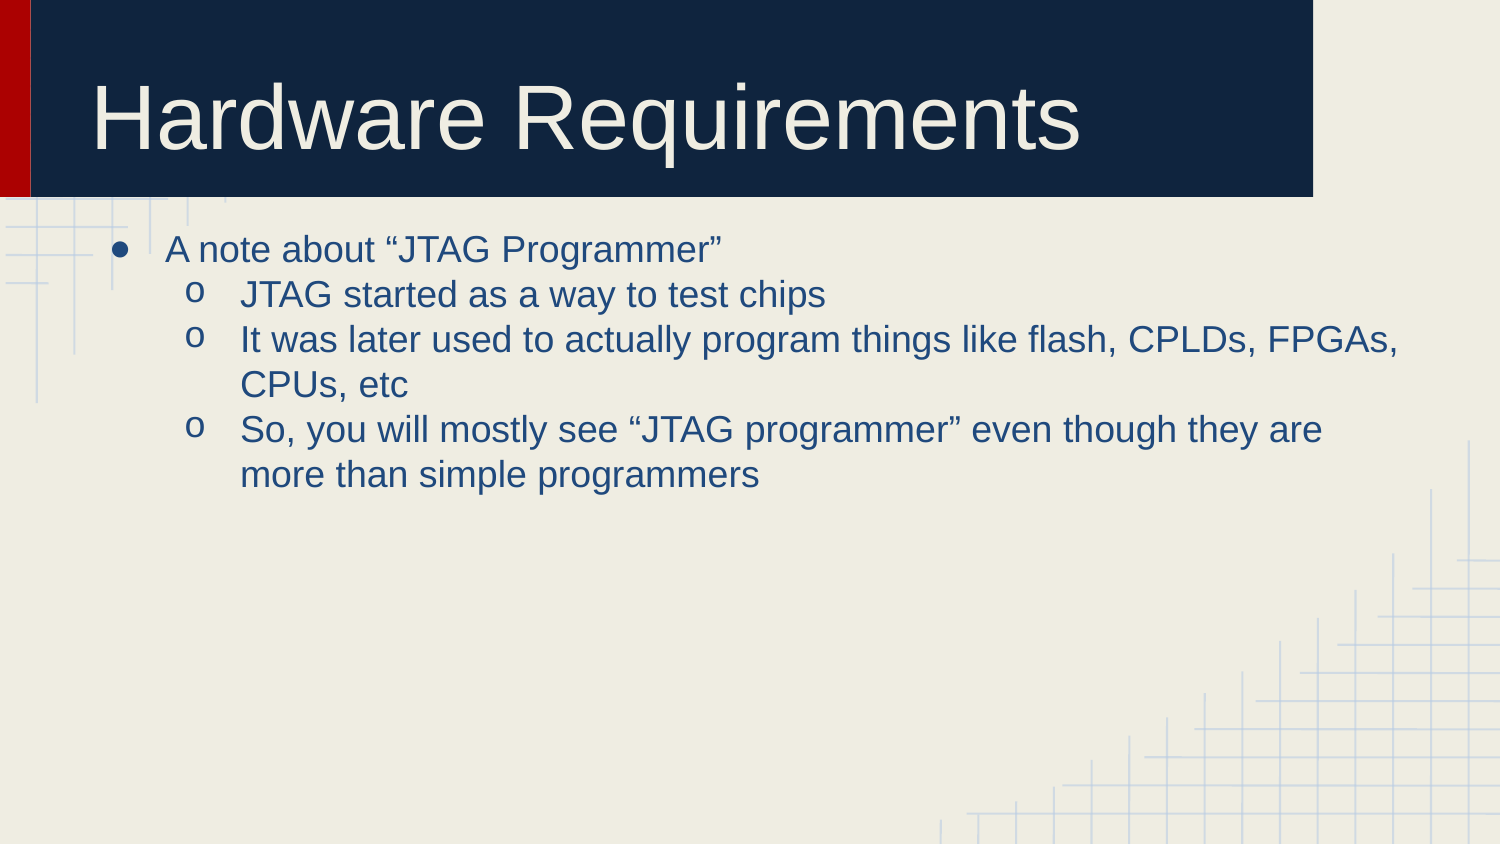

# Hardware Requirements
A note about “JTAG Programmer”
JTAG started as a way to test chips
It was later used to actually program things like flash, CPLDs, FPGAs, CPUs, etc
So, you will mostly see “JTAG programmer” even though they are more than simple programmers